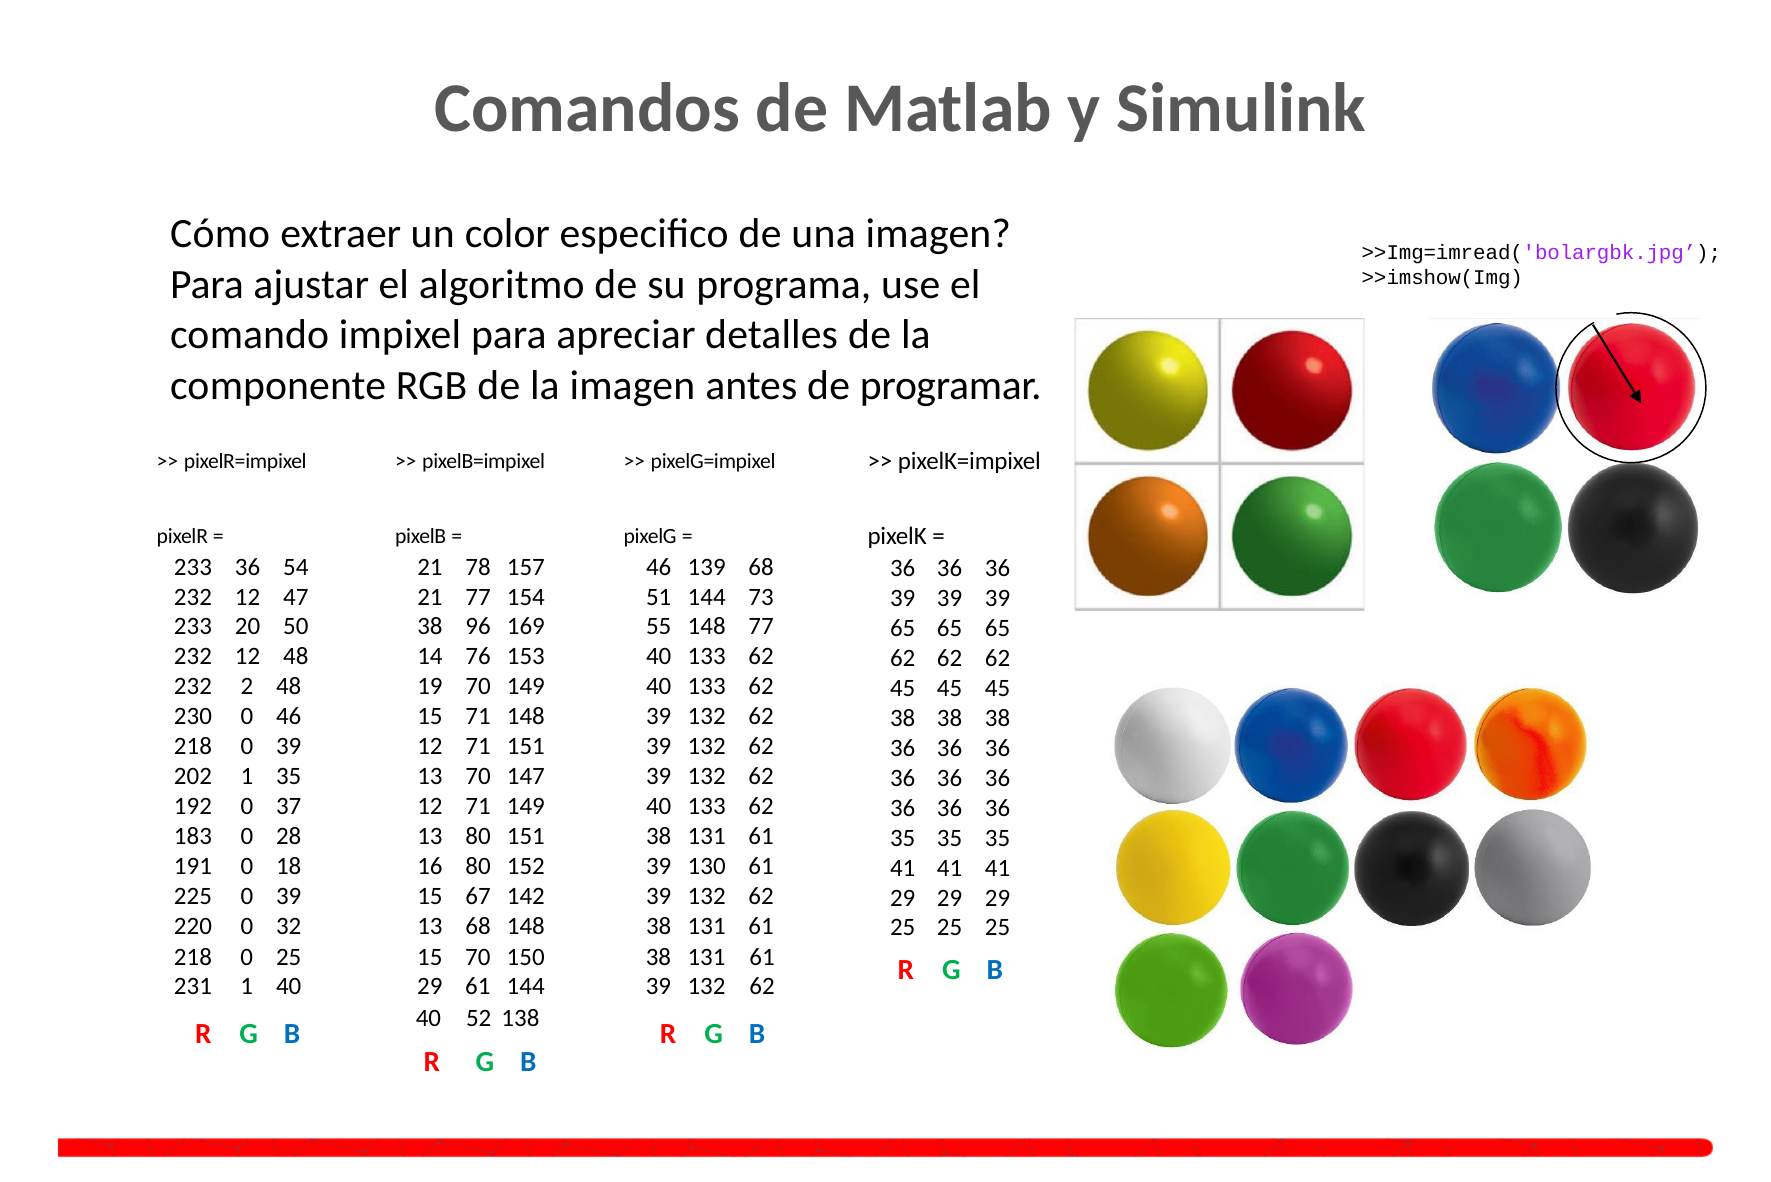

# Comandos de Matlab y Simulink
Cómo extraer un color especifico de una imagen?  Para ajustar el algoritmo de su programa, use el  comando impixel para apreciar detalles de la  componente RGB de la imagen antes de programar.
>> pixelR=impixel	>> pixelB=impixel	>> pixelG=impixel	>> pixelK=impixel

pixelR =	pixelB =	pixelG =	pixelK =
>>Img=imread('bolargbk.jpg’);
>>imshow(Img)

| 233 | 36 | 54 | 21 | 78 | 157 | 46 | 139 | 68 | 36 | 36 | 36 |
| --- | --- | --- | --- | --- | --- | --- | --- | --- | --- | --- | --- |
| 232 | 12 | 47 | 21 | 77 | 154 | 51 | 144 | 73 | 39 | 39 | 39 |
| 233 | 20 | 50 | 38 | 96 | 169 | 55 | 148 | 77 | 65 | 65 | 65 |
| 232 | 12 | 48 | 14 | 76 | 153 | 40 | 133 | 62 | 62 | 62 | 62 |
| 232 | 2 | 48 | 19 | 70 | 149 | 40 | 133 | 62 | 45 | 45 | 45 |
| 230 | 0 | 46 | 15 | 71 | 148 | 39 | 132 | 62 | 38 | 38 | 38 |
| 218 | 0 | 39 | 12 | 71 | 151 | 39 | 132 | 62 | 36 | 36 | 36 |
| 202 | 1 | 35 | 13 | 70 | 147 | 39 | 132 | 62 | 36 | 36 | 36 |
| 192 | 0 | 37 | 12 | 71 | 149 | 40 | 133 | 62 | 36 | 36 | 36 |
| 183 | 0 | 28 | 13 | 80 | 151 | 38 | 131 | 61 | 35 | 35 | 35 |
| 191 | 0 | 18 | 16 | 80 | 152 | 39 | 130 | 61 | 41 | 41 | 41 |
| 225 | 0 | 39 | 15 | 67 | 142 | 39 | 132 | 62 | 29 | 29 | 29 |
| 220 | 0 | 32 | 13 | 68 | 148 | 38 | 131 | 61 | 25 | 25 | 25 |

| 218 | 0 | 25 | 15 | 70 | 150 | 38 | 131 | 61 |
| --- | --- | --- | --- | --- | --- | --- | --- | --- |
| 231 | 1 | 40 | 29 | 61 | 144 | 39 | 132 | 62 |
R	G	B
40	52 138
R	G	B
R	G	B
R	G	B